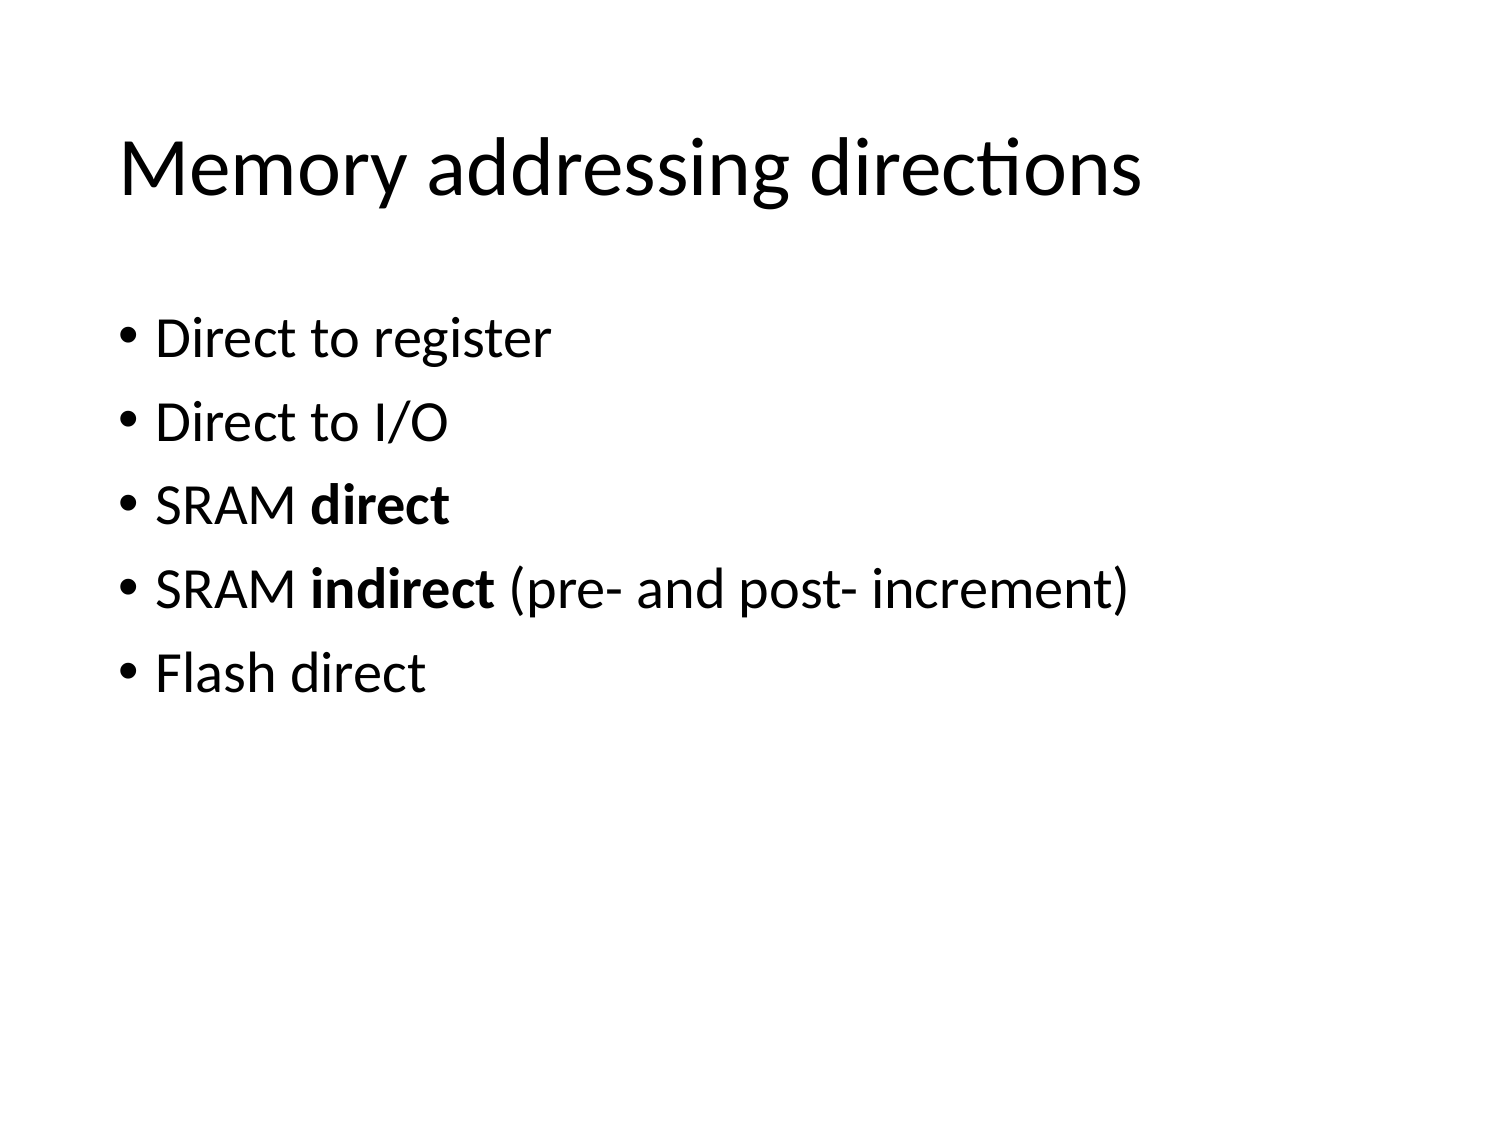

# Memory addressing directions
Direct to register
Direct to I/O
SRAM direct
SRAM indirect (pre- and post- increment)
Flash direct